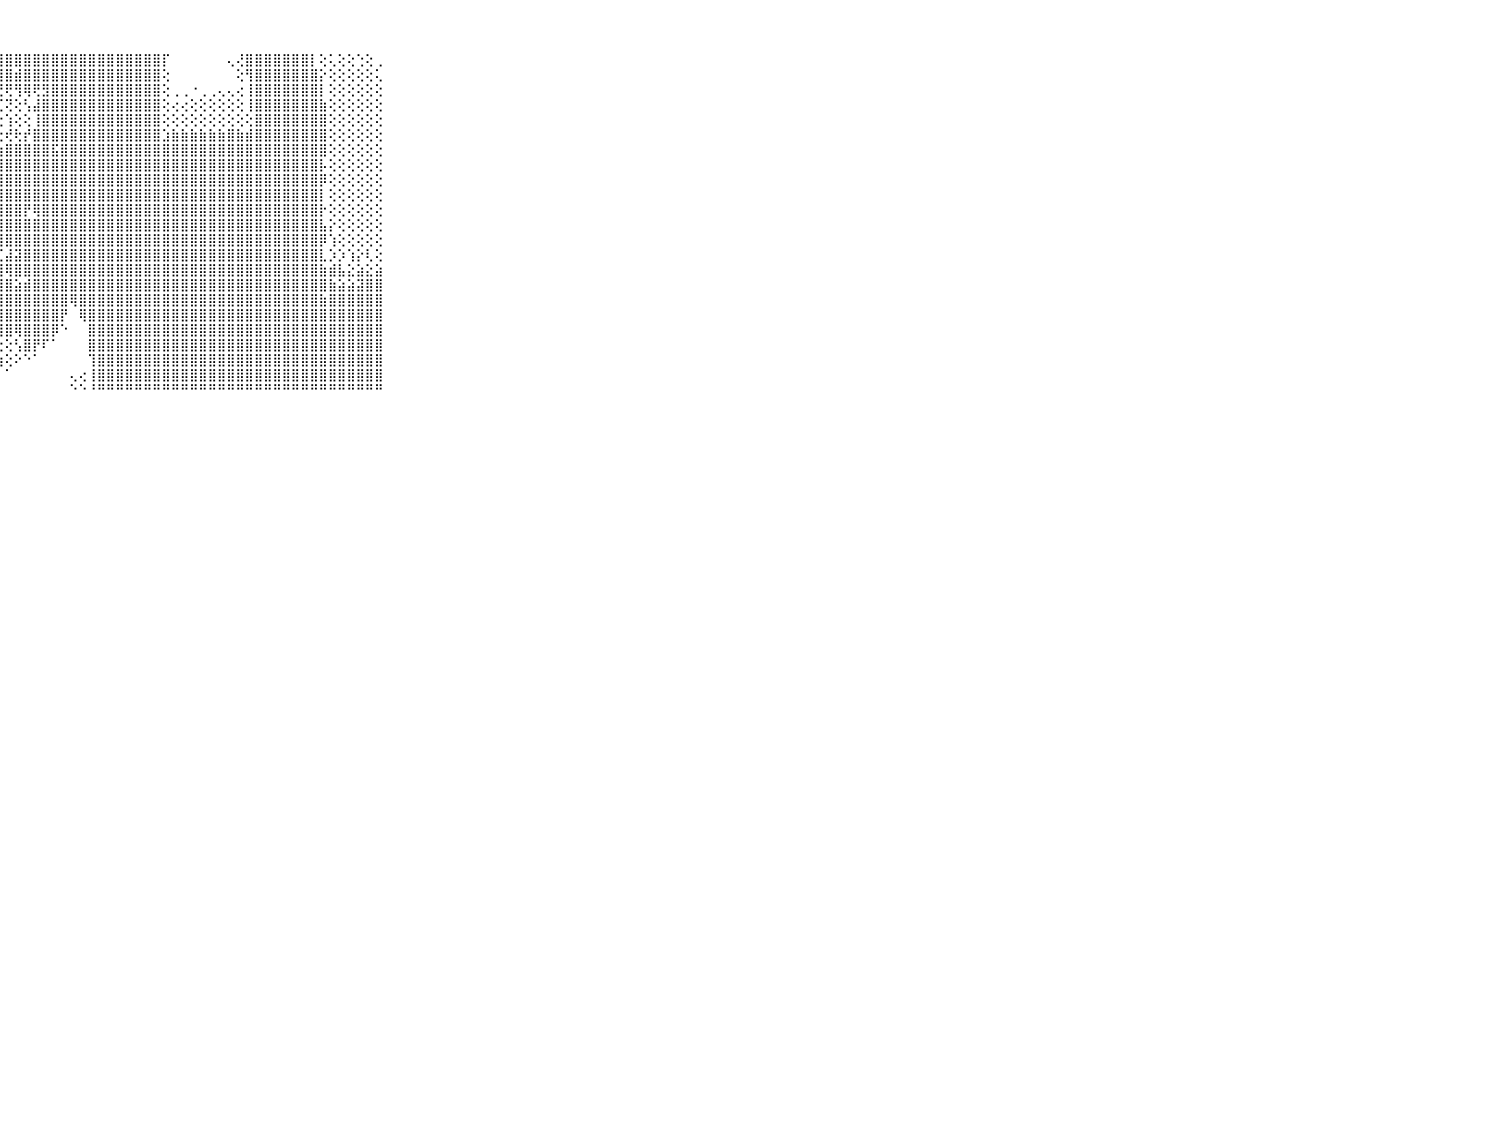

⠀⠀⠀⠀⠀⠀⠀⠀⠀⠀⠀⣿⣿⣿⣿⣿⣿⣿⣿⣿⣿⣿⣿⣿⣿⣿⣿⣿⣿⣿⣿⣿⣿⣿⣿⣿⣿⣿⣿⣿⣿⣿⣿⣿⣿⡏⠀⠀⠀⠀⠀⠀⢄⢜⣿⣿⣿⣿⣿⣿⣿⡇⢕⢅⢕⢕⢑⢕⢀⠀⠀⠀⠀⠀⠀⠀⠀⠀⠀⠀⠀
⠀⠀⠀⠀⠀⠀⠀⠀⠀⠀⠀⣿⣿⣿⣿⣿⣿⣿⣿⣿⣿⣿⣿⣿⣿⣿⣿⣿⣿⣾⣿⣿⣿⣿⣿⣿⣿⣿⣿⣿⣿⣿⣿⣿⣿⢕⠀⠀⠀⠀⠀⠀⠀⢕⢻⣿⣿⣿⣿⣿⣿⣿⡕⢕⢕⢕⢕⢕⢅⠀⠀⠀⠀⠀⠀⠀⠀⠀⠀⠀⠀
⠀⠀⠀⠀⠀⠀⠀⠀⠀⠀⠀⣿⣿⣿⣿⣿⣿⣿⣿⣿⡿⢿⠟⢝⠅⢁⢕⢜⢟⢻⢿⢟⣻⣿⣿⣿⣿⣿⣿⣿⣿⣿⣿⣿⣿⢕⢀⢀⠐⢀⢀⢄⢄⢔⢸⣿⣿⣿⣿⣿⣿⣿⡇⢕⢕⢕⢕⢕⢕⠀⠀⠀⠀⠀⠀⠀⠀⠀⠀⠀⠀
⠀⠀⠀⠀⠀⠀⠀⠀⠀⠀⠀⣿⣿⣿⣿⣿⣿⣿⡏⢑⠁⢔⢡⣕⢳⢗⠟⢏⢝⢕⢣⣼⣿⣿⣿⣿⣿⣿⣿⣿⣿⣿⣿⣿⣿⢕⢔⢔⢕⢕⢕⢕⢕⢕⢸⣿⣿⣿⣿⣿⣿⣿⣷⢕⢕⢕⢕⢕⢕⠀⠀⠀⠀⠀⠀⠀⠀⠀⠀⠀⠀
⠀⠀⠀⠀⠀⠀⠀⠀⠀⠀⠀⣿⣿⣿⣿⣿⣿⢟⢇⢄⠁⠑⢱⢔⢔⢔⢔⢕⢱⢕⢕⢸⣿⣿⣿⣿⣿⣿⣿⣿⣿⣿⣿⣿⣿⢕⢕⢕⢕⢕⢕⢕⢕⢕⢕⣿⣿⣿⣿⣿⣿⣿⣿⢕⢕⢕⢕⢕⢕⠀⠀⠀⠀⠀⠀⠀⠀⠀⠀⠀⠀
⠀⠀⠀⠀⠀⠀⠀⠀⠀⠀⠀⣿⣿⣿⣿⣿⡟⢕⢕⢺⢗⢕⢝⢇⢕⢕⢕⢕⢞⢗⡞⣿⣿⣿⣿⣿⣿⣿⣿⣿⣿⣿⣿⣿⣿⣱⣷⣷⣷⣷⣷⣷⣿⣷⣾⣿⣿⣿⣿⣿⣿⣿⣿⢕⢕⢕⢕⢕⢕⠀⠀⠀⠀⠀⠀⠀⠀⠀⠀⠀⠀
⠀⠀⠀⠀⠀⠀⠀⠀⠀⠀⠀⣿⣿⣿⣿⣿⣷⢕⢕⡇⣵⣷⣿⣿⣿⣷⣷⣷⣿⣿⣿⣿⣿⣯⣿⣿⣿⣿⣿⣿⣿⣿⣿⣿⣿⣿⣿⣿⣿⣿⣿⣿⣿⣿⣿⣿⣿⣿⣿⣿⣿⣿⣿⢕⢕⢕⢕⢕⢕⠀⠀⠀⠀⠀⠀⠀⠀⠀⠀⠀⠀
⠀⠀⠀⠀⠀⠀⠀⠀⠀⠀⠀⣿⣿⣿⣿⣿⡿⢕⢕⣻⣿⣿⣿⣿⣿⣿⣿⣿⣿⣿⣿⣿⣿⣿⣿⣿⣿⣿⣿⣿⣿⣿⣿⣿⣿⣿⣿⣿⣿⣿⣿⣿⣿⣿⣿⣿⣿⣿⣿⣿⣿⣿⡧⢕⢕⢕⢕⢕⢕⠀⠀⠀⠀⠀⠀⠀⠀⠀⠀⠀⠀
⠀⠀⠀⠀⠀⠀⠀⠀⠀⠀⠀⣿⣿⣿⣿⣿⡇⢕⢸⣿⣿⣿⣿⣿⣿⣿⣿⣿⣿⣿⣿⣿⣿⣿⣿⣿⣿⣿⣿⣿⣿⣿⣿⣿⣿⣿⣿⣿⣿⣿⣿⣿⣿⣿⣿⣿⣿⣿⣿⣿⣿⣿⡿⢕⢕⢕⢕⢕⢕⠀⠀⠀⠀⠀⠀⠀⠀⠀⠀⠀⠀
⠀⠀⠀⠀⠀⠀⠀⠀⠀⠀⠀⣿⣿⣿⣿⣿⡇⢕⢸⣿⣿⣿⣿⣿⣿⣿⣿⣿⣿⣿⣿⣿⣿⣿⣿⣿⣿⣿⣿⣿⣿⣿⣿⣿⣿⣿⣿⣿⣿⣿⣿⣿⣿⣿⣿⣿⣿⣿⣿⣿⣿⣿⡇⢕⢕⢕⢕⢕⢕⠀⠀⠀⠀⠀⠀⠀⠀⠀⠀⠀⠀
⠀⠀⠀⠀⠀⠀⠀⠀⠀⠀⠀⣿⣿⣿⣿⣿⣿⡕⢸⣿⣿⣿⢿⢿⣿⣿⣿⣿⣿⣿⡟⢿⣿⣿⣿⣿⣿⣿⣿⣿⣿⣿⣿⣿⣿⣿⣿⣿⣿⣿⣿⣿⣿⣿⣿⣿⣿⣿⣿⣿⣿⣿⡗⢕⢕⢕⢕⢕⢕⠀⠀⠀⠀⠀⠀⠀⠀⠀⠀⠀⠀
⠀⠀⠀⠀⠀⠀⠀⠀⠀⠀⠀⣿⣿⣿⣿⣿⣿⣇⣸⣿⣿⣾⣿⣿⣿⣿⣿⣿⣿⣿⣿⣿⣿⣿⣿⣿⣿⣿⣿⣿⣿⣿⣿⣿⣿⣿⣿⣿⣿⣿⣿⣿⣿⣿⣿⣿⣿⣿⣿⣿⣿⣿⣧⡕⢕⢕⢕⢕⢕⠀⠀⠀⠀⠀⠀⠀⠀⠀⠀⠀⠀
⠀⠀⠀⠀⠀⠀⠀⠀⠀⠀⠀⣿⣿⣿⣿⣿⣿⣿⣿⣿⣿⣿⣿⣿⣿⣿⣿⣿⣿⣿⣿⣿⣿⣿⣿⣿⣿⣿⣿⣿⣿⣿⣿⣿⣿⣿⣿⣿⣿⣿⣿⣿⣿⣿⣿⣿⣿⣿⣿⣿⣿⣿⡿⢱⢕⢕⢕⢕⢕⠀⠀⠀⠀⠀⠀⠀⠀⠀⠀⠀⠀
⠀⠀⠀⠀⠀⠀⠀⠀⠀⠀⠀⣿⣿⣿⣿⣿⣿⣿⣿⣿⣿⣿⣿⣿⣿⣿⣿⣏⣼⣽⣿⣿⣿⣿⣿⣿⣿⣿⣿⣿⣿⣿⣿⣿⣿⣿⣿⣿⣿⣿⣿⣿⣿⣿⣿⣿⣿⣿⣿⣿⣿⣿⣇⡱⡱⢱⡕⢇⢕⠀⠀⠀⠀⠀⠀⠀⠀⠀⠀⠀⠀
⠀⠀⠀⠀⠀⠀⠀⠀⠀⠀⠀⣿⣿⣿⣿⣿⣿⣿⣿⣿⣿⣿⣿⣿⣿⣿⣿⣿⢿⣿⣿⣿⣿⣿⣿⣿⣿⣿⣿⣿⣿⣿⣿⣿⣿⣿⣿⣿⣿⣿⣿⣿⣿⣿⣿⣿⣿⣿⣿⣿⣿⣿⣷⣾⣧⣕⣵⣕⣵⠀⠀⠀⠀⠀⠀⠀⠀⠀⠀⠀⠀
⠀⠀⠀⠀⠀⠀⠀⠀⠀⠀⠀⣿⣿⣿⣿⣿⣿⣿⣿⣿⣿⣿⣿⣯⣜⣿⣿⣿⣿⣵⣾⣿⣿⣿⣿⣿⣿⣿⣿⣿⣿⣿⣿⣿⣿⣿⣿⣿⣿⣿⣿⣿⣿⣿⣿⣿⣿⣿⣿⣿⣿⣿⣿⣷⣵⣵⣽⣿⣿⠀⠀⠀⠀⠀⠀⠀⠀⠀⠀⠀⠀
⠀⠀⠀⠀⠀⠀⠀⠀⠀⠀⠀⣿⣿⣿⣿⣿⣿⣿⣿⣿⣿⣿⣿⣿⣿⣿⣿⣿⣿⣿⣿⣿⣿⣿⣿⢿⣿⣿⣿⣿⣿⣿⣿⣿⣿⣿⣿⣿⣿⣿⣿⣿⣿⣿⣿⣿⣿⣿⣿⣿⣿⣿⣷⣿⣿⣿⣿⣿⣿⠀⠀⠀⠀⠀⠀⠀⠀⠀⠀⠀⠀
⠀⠀⠀⠀⠀⠀⠀⠀⠀⠀⠀⣿⣿⣿⣿⣿⣿⣿⣿⣿⣿⢿⣿⣿⣿⣿⣿⣿⣿⣿⣿⣿⣿⣿⡟⠀⢿⣿⣿⣿⣿⣿⣿⣿⣿⣿⣿⣿⣿⣿⣿⣿⣿⣿⣿⣿⣿⣿⣿⣿⣿⣿⣿⣿⣿⣿⣿⣿⣿⠀⠀⠀⠀⠀⠀⠀⠀⠀⠀⠀⠀
⠀⠀⠀⠀⠀⠀⠀⠀⠀⠀⠀⣿⣿⣿⣿⣿⣿⣿⣿⣿⢕⢸⣿⣿⣿⣿⣿⣿⣿⢿⣿⣿⣿⡿⠑⠀⠀⣿⣿⣿⣿⣿⣿⣿⣿⣿⣿⣿⣿⣿⣿⣿⣿⣿⣿⣿⣿⣿⣿⣿⣿⣿⣿⣿⣿⣿⣿⣿⣿⠀⠀⠀⠀⠀⠀⠀⠀⠀⠀⠀⠀
⠀⠀⠀⠀⠀⠀⠀⠀⠀⠀⠀⣿⣿⣿⣿⣿⣿⣿⣿⣿⢕⢕⢝⣿⣿⣿⡝⢕⢕⢣⣿⡟⠏⠁⠀⠀⠀⣿⣿⣿⣿⣿⣿⣿⣿⣿⣿⣿⣿⣿⣿⣿⣿⣿⣿⣿⣿⣿⣿⣿⣿⣿⣿⣿⣿⣿⣿⣿⣿⠀⠀⠀⠀⠀⠀⠀⠀⠀⠀⠀⠀
⠀⠀⠀⠀⠀⠀⠀⠀⠀⠀⠀⣿⣿⣿⣿⣿⣿⣿⣿⣿⢕⢕⠕⢕⢝⢻⢿⣵⢕⠕⠑⠁⠀⠀⠀⠀⠀⢹⣿⣿⣿⣿⣿⣿⣿⣿⣿⣿⣿⣿⣿⣿⣿⣿⣿⣿⣿⣿⣿⣿⣿⣿⣿⣿⣿⣿⣿⣿⣿⠀⠀⠀⠀⠀⠀⠀⠀⠀⠀⠀⠀
⠀⠀⠀⠀⠀⠀⠀⠀⠀⠀⠀⣿⣿⣿⣿⣿⣿⣿⣿⣿⢀⢕⠄⠕⠀⠀⠁⠁⠁⠀⠀⠀⠀⠀⠀⢄⢔⢸⣿⣿⣿⣿⣿⣿⣿⣿⣿⣿⣿⣿⣿⣿⣿⣿⣿⣿⣿⣿⣿⣿⣿⣿⣿⣿⣿⣿⣿⣿⣿⠀⠀⠀⠀⠀⠀⠀⠀⠀⠀⠀⠀
⠀⠀⠀⠀⠀⠀⠀⠀⠀⠀⠀⠛⠛⠛⠛⠛⠛⠛⠛⠛⠐⠑⠑⠀⠀⠀⠀⠀⠀⠀⠀⠀⠀⠀⠀⠑⠑⠘⠛⠛⠛⠛⠛⠛⠛⠛⠛⠛⠛⠛⠛⠛⠛⠛⠛⠛⠛⠛⠛⠛⠛⠛⠛⠛⠛⠛⠛⠛⠛⠀⠀⠀⠀⠀⠀⠀⠀⠀⠀⠀⠀